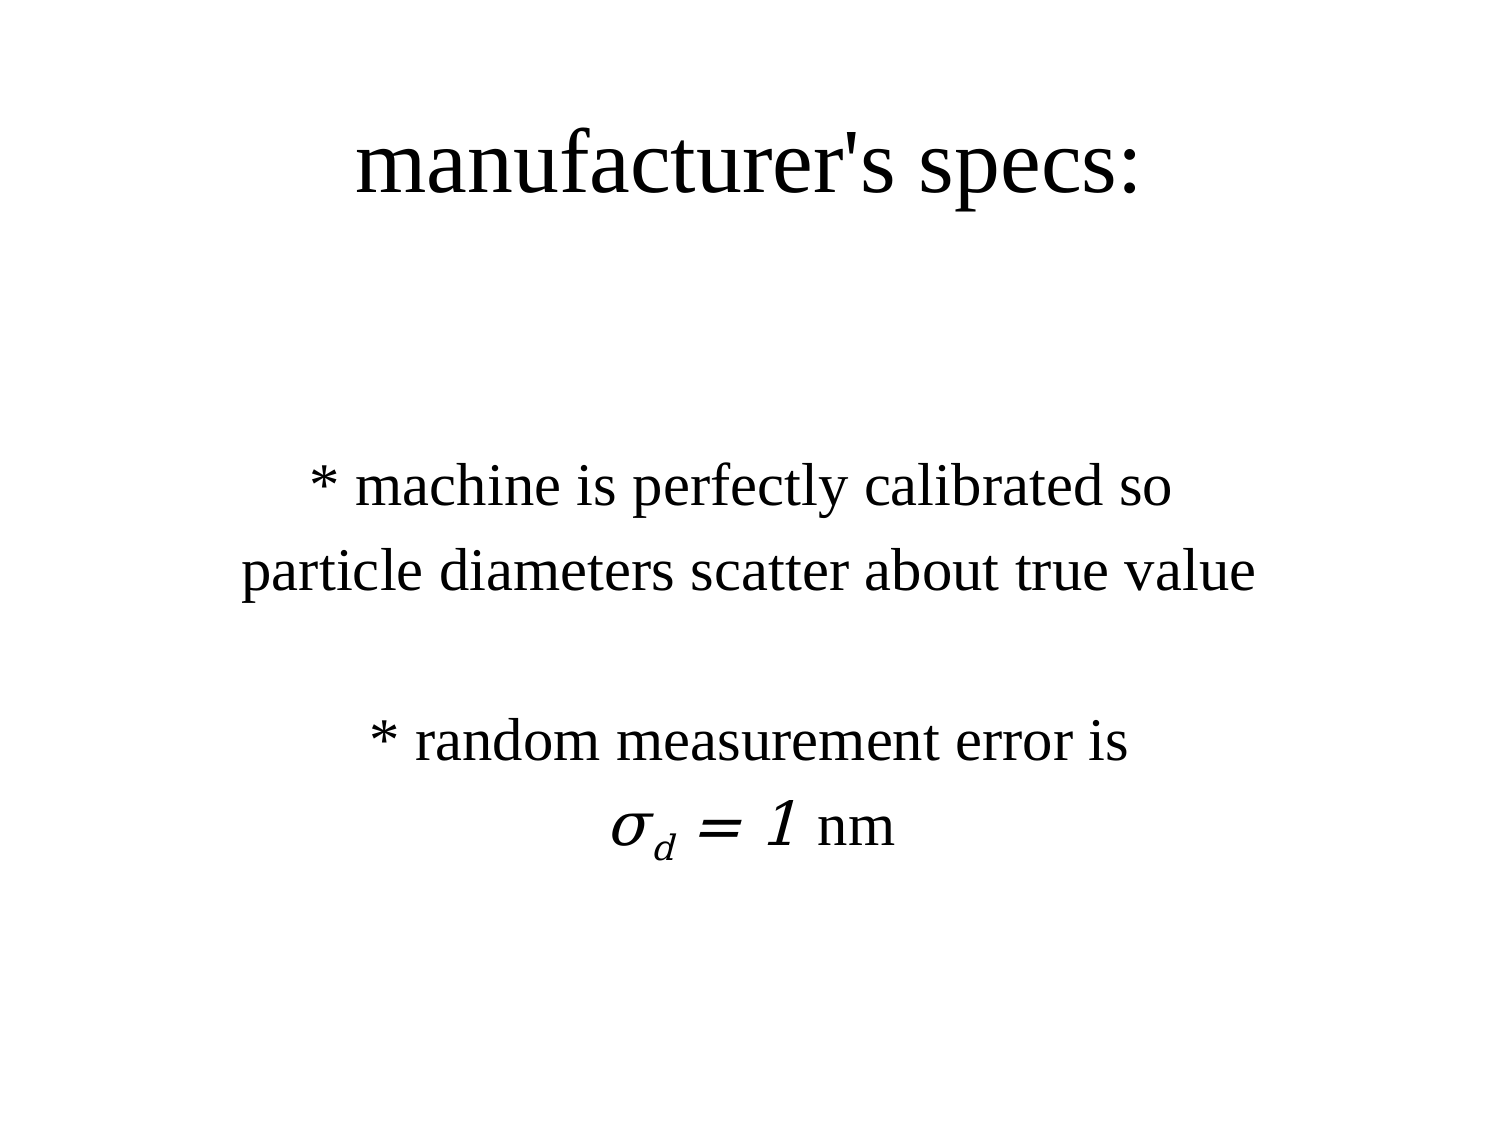

# manufacturer's specs:
* machine is perfectly calibrated so
particle diameters scatter about true value

* random measurement error is
σd = 1 nm